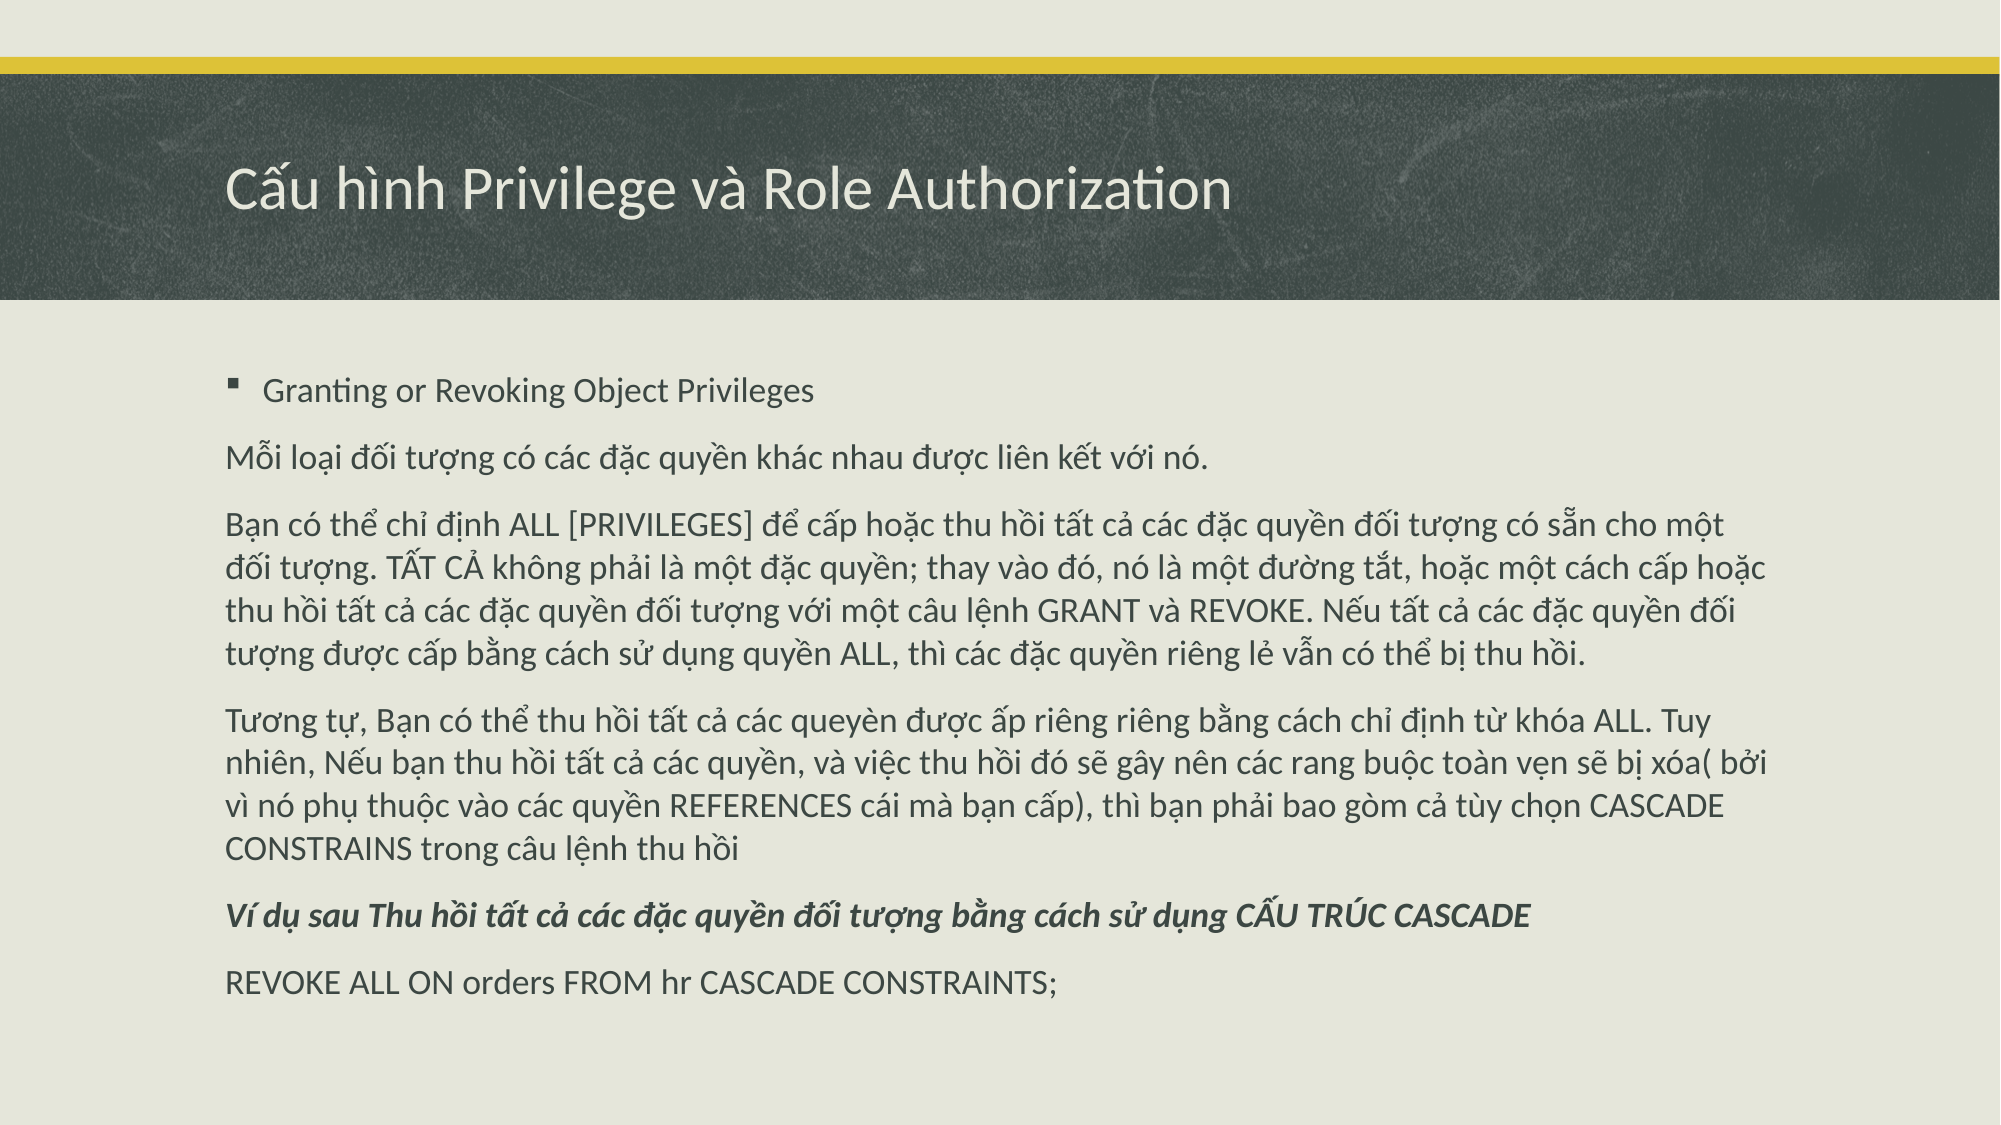

# Cấu hình Privilege và Role Authorization
Granting or Revoking Object Privileges
Mỗi loại đối tượng có các đặc quyền khác nhau được liên kết với nó.
Bạn có thể chỉ định ALL [PRIVILEGES] để cấp hoặc thu hồi tất cả các đặc quyền đối tượng có sẵn cho một đối tượng. TẤT CẢ không phải là một đặc quyền; thay vào đó, nó là một đường tắt, hoặc một cách cấp hoặc thu hồi tất cả các đặc quyền đối tượng với một câu lệnh GRANT và REVOKE. Nếu tất cả các đặc quyền đối tượng được cấp bằng cách sử dụng quyền ALL, thì các đặc quyền riêng lẻ vẫn có thể bị thu hồi.
Tương tự, Bạn có thể thu hồi tất cả các queyèn được ấp riêng riêng bằng cách chỉ định từ khóa ALL. Tuy nhiên, Nếu bạn thu hồi tất cả các quyền, và việc thu hồi đó sẽ gây nên các rang buộc toàn vẹn sẽ bị xóa( bởi vì nó phụ thuộc vào các quyền REFERENCES cái mà bạn cấp), thì bạn phải bao gòm cả tùy chọn CASCADE CONSTRAINS trong câu lệnh thu hồi
Ví dụ sau Thu hồi tất cả các đặc quyền đối tượng bằng cách sử dụng CẤU TRÚC CASCADE
REVOKE ALL ON orders FROM hr CASCADE CONSTRAINTS;